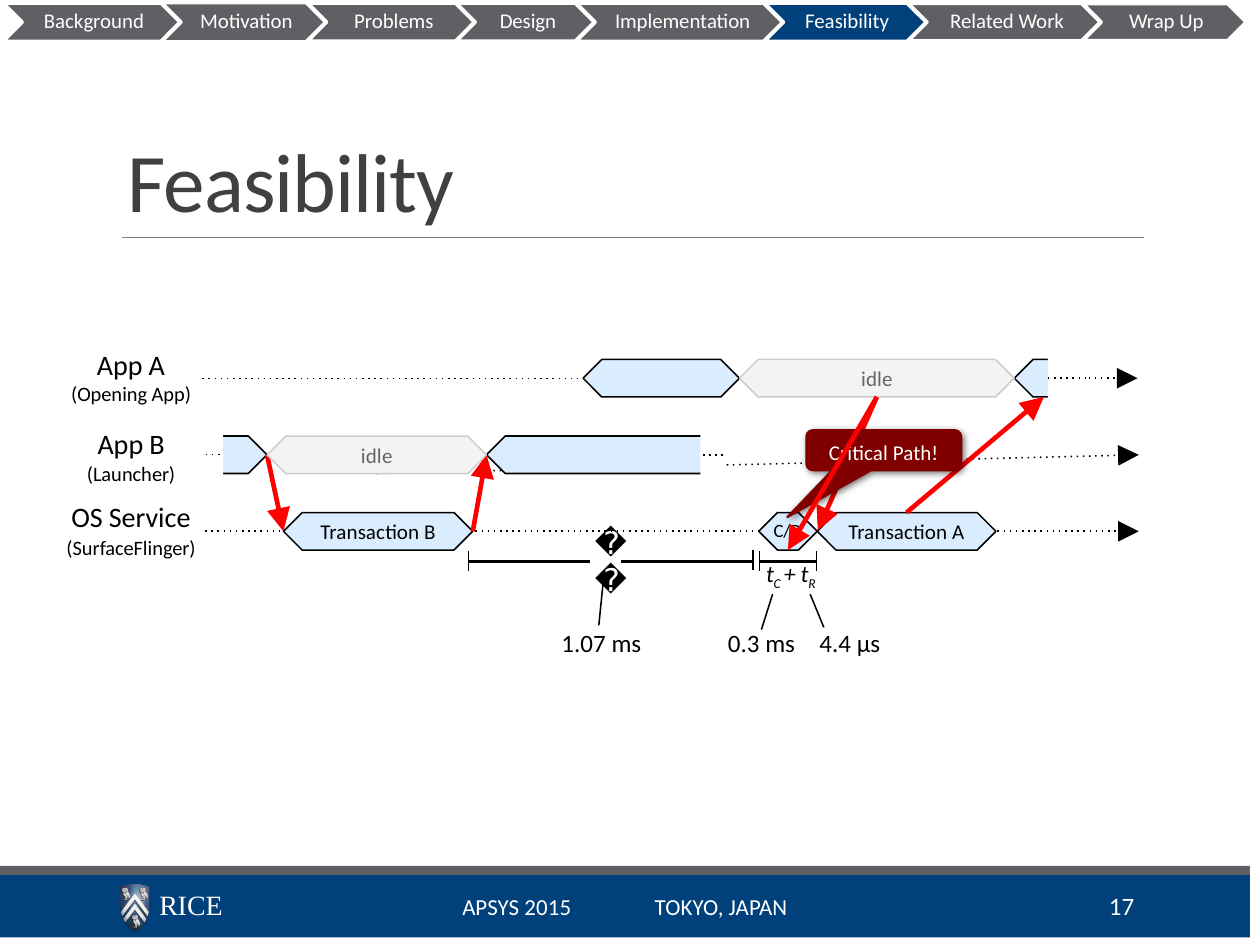

Feasibility
# Feasibility

App A

(Opening App)
idle

App B

(Launcher)

idle
OS Service
Transaction B
(SurfaceFlinger)
Critical Path!
C/R

Transaction A
𝜃
tC + tR
1.07 ms
4.4 µs
0.3 ms
APSys 2015                Tokyo, Japan
17